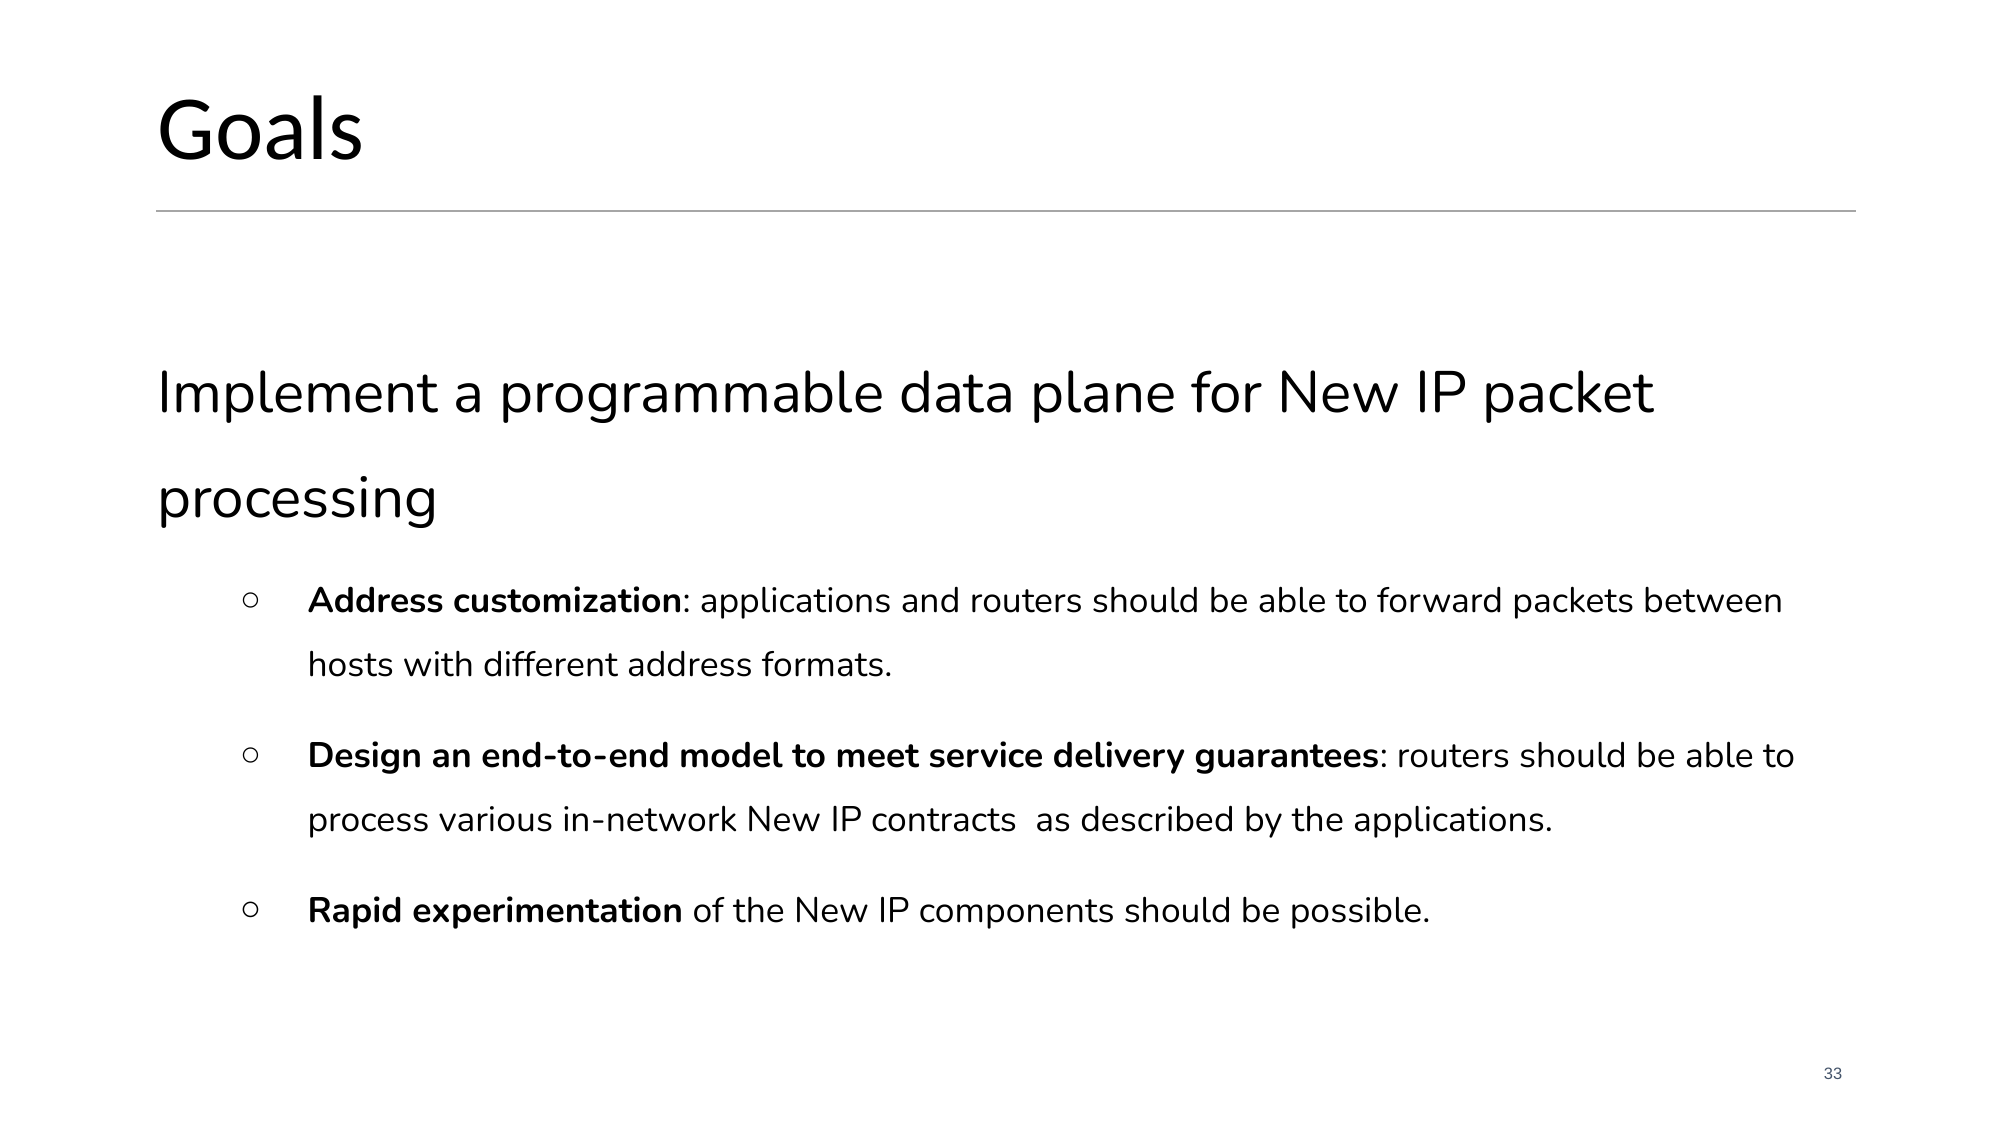

# Goals
Implement a programmable data plane for New IP packet processing
Address customization: applications and routers should be able to forward packets between hosts with different address formats.
Design an end-to-end model to meet service delivery guarantees: routers should be able to process various in-network New IP contracts  as described by the applications.
Rapid experimentation of the New IP components should be possible.
33